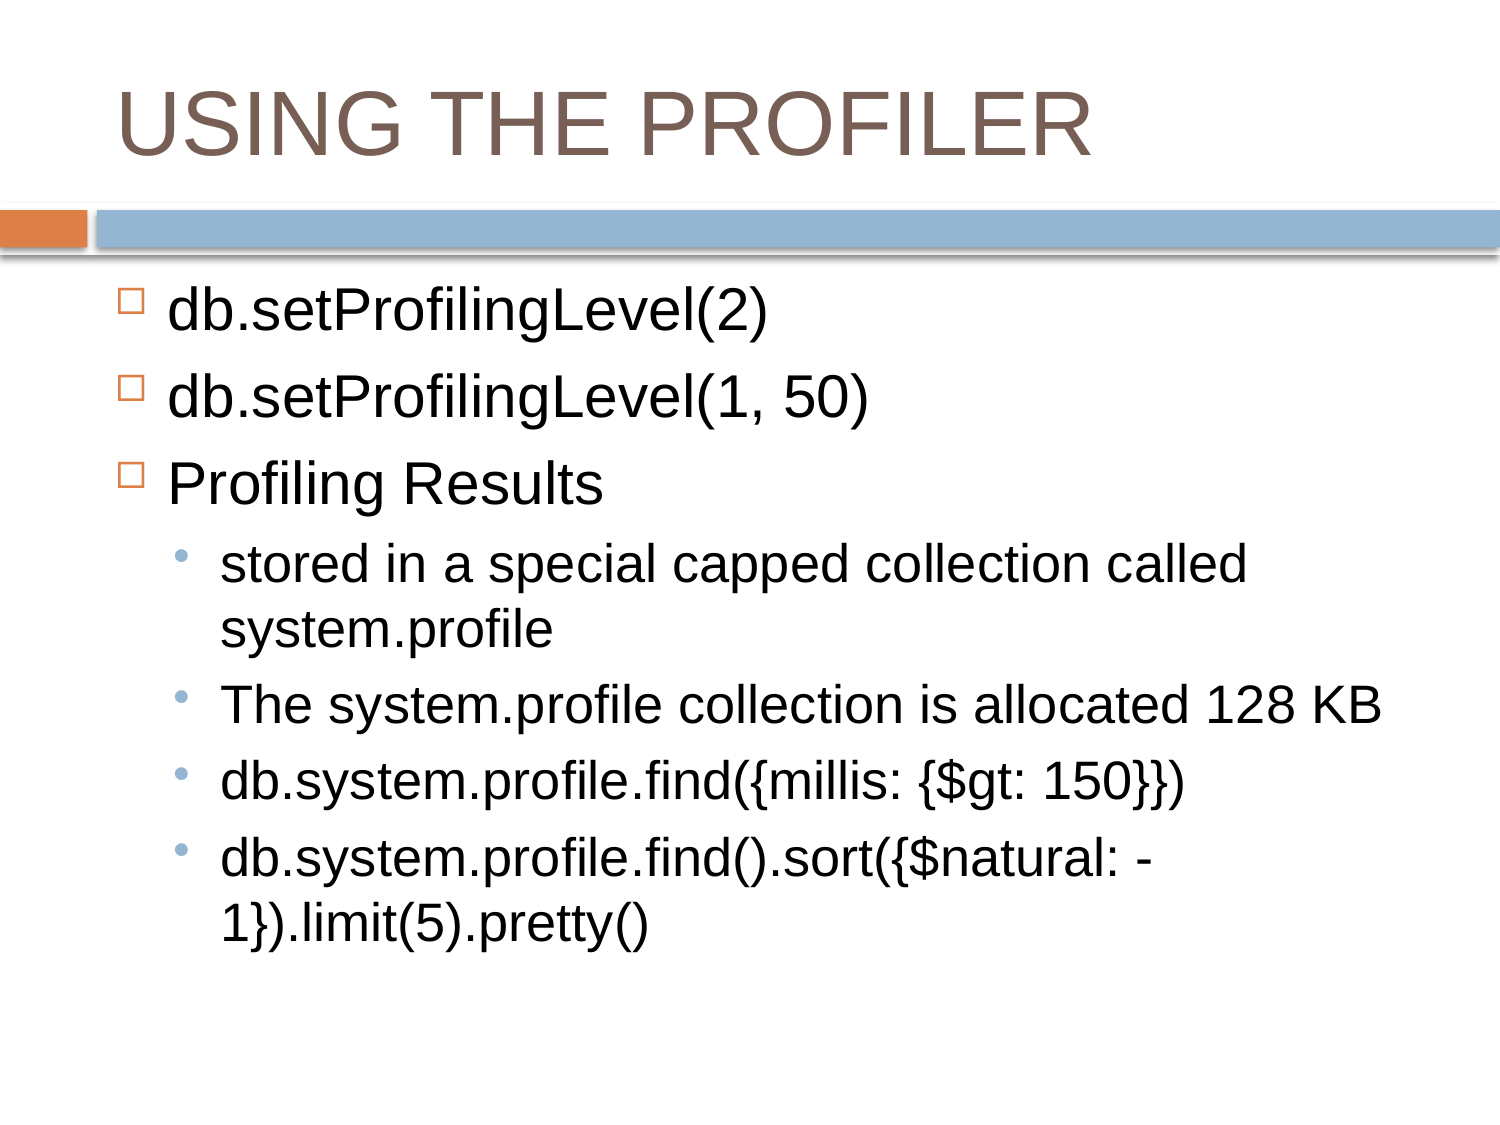

# USING THE PROFILER
db.setProfilingLevel(2)
db.setProfilingLevel(1, 50)
Profiling Results
stored in a special capped collection called system.profile
The system.profile collection is allocated 128 KB
db.system.profile.find({millis: {$gt: 150}})
db.system.profile.find().sort({$natural: -1}).limit(5).pretty()